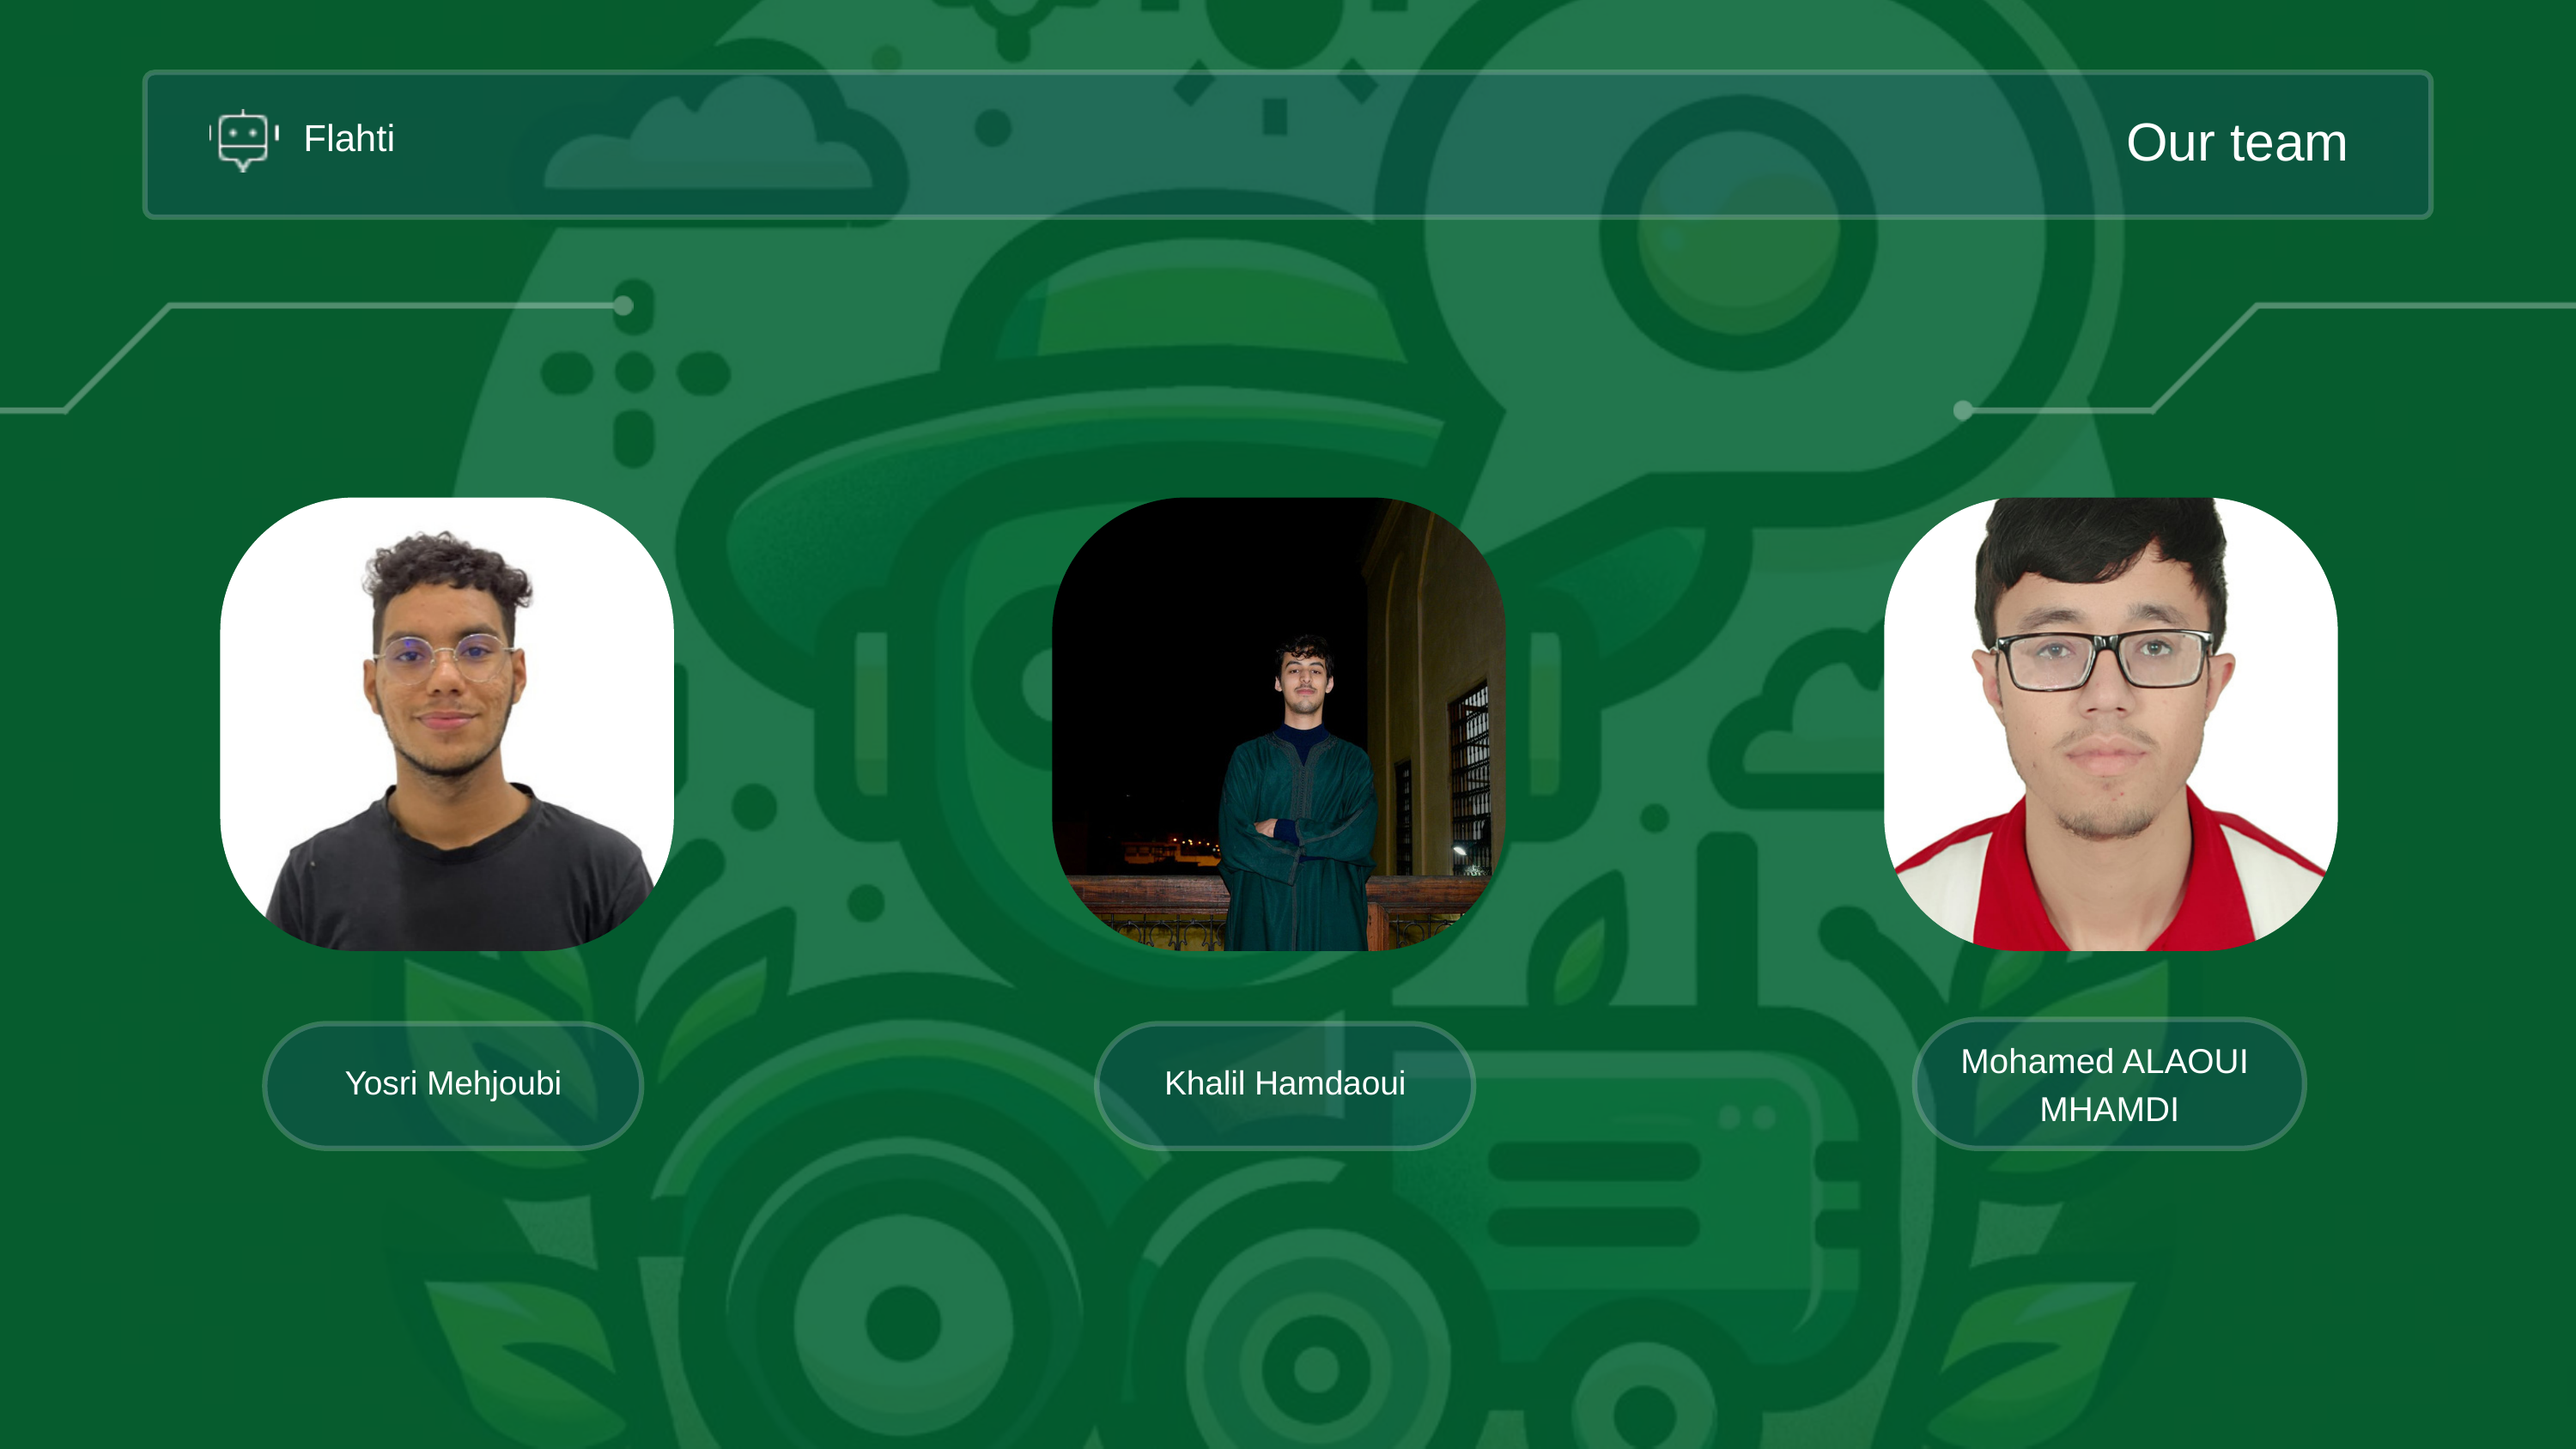

Our team
Flahti

Mohamed ALAOUI
MHAMDI
Yosri Mehjoubi
Khalil Hamdaoui